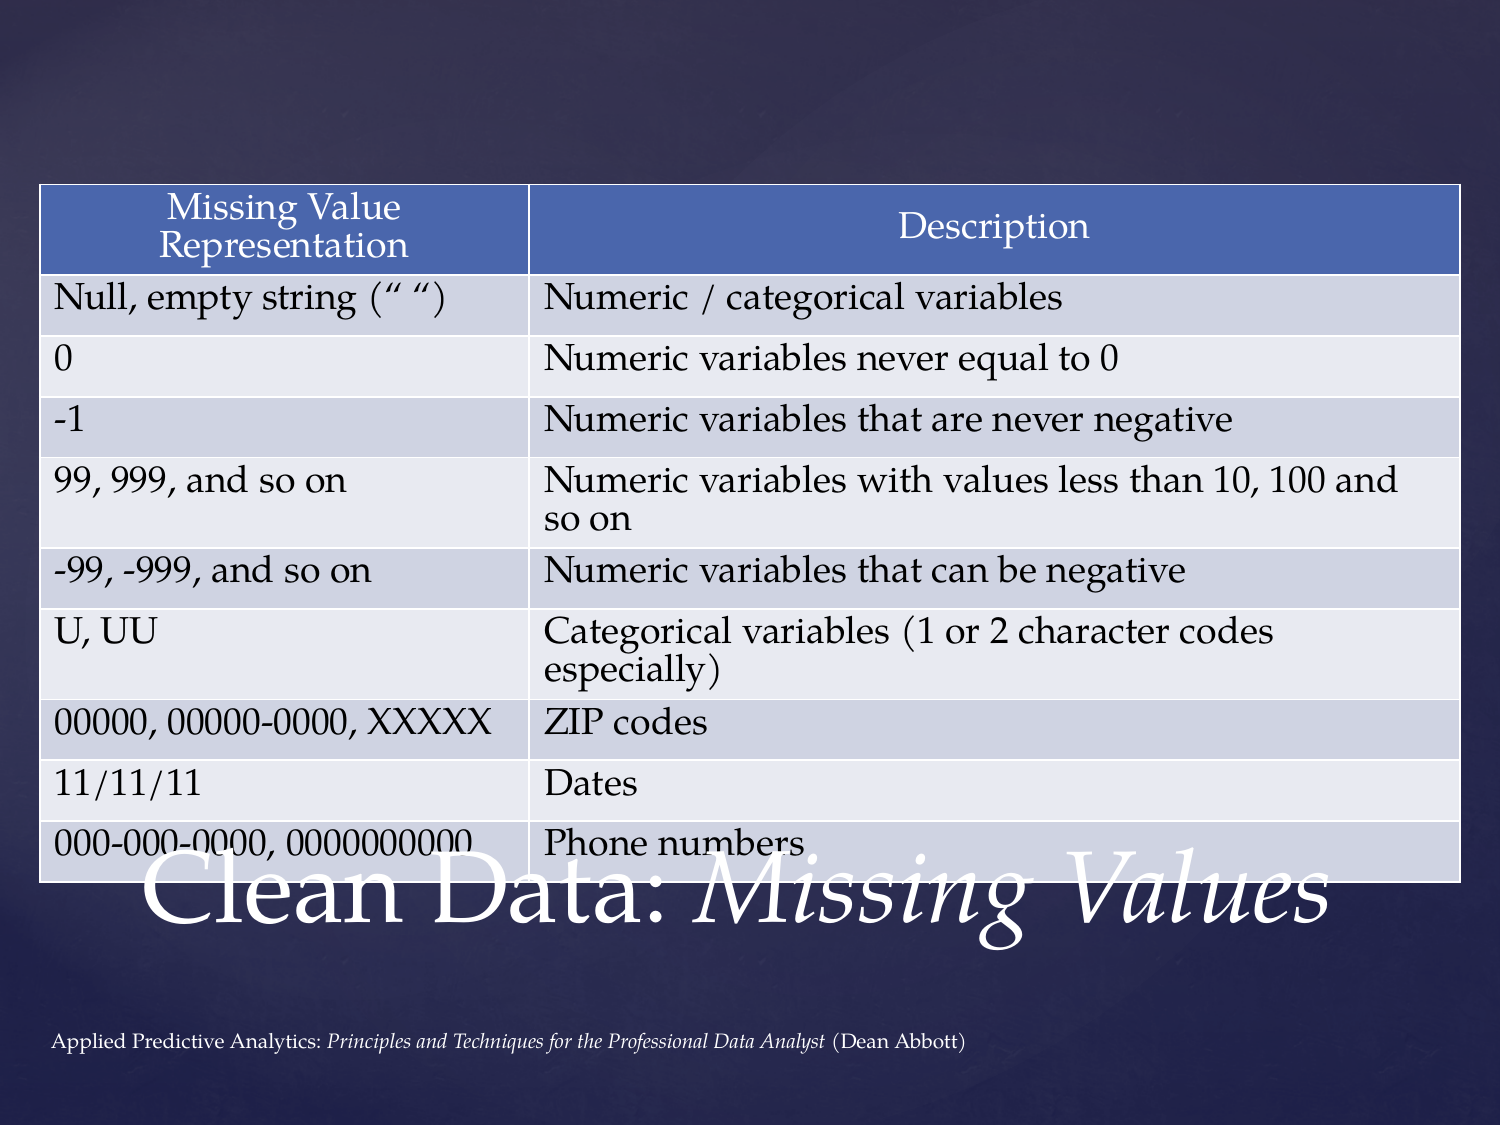

| Missing Value Representation | Description |
| --- | --- |
| Null, empty string (“ “) | Numeric / categorical variables |
| 0 | Numeric variables never equal to 0 |
| -1 | Numeric variables that are never negative |
| 99, 999, and so on | Numeric variables with values less than 10, 100 and so on |
| -99, -999, and so on | Numeric variables that can be negative |
| U, UU | Categorical variables (1 or 2 character codes especially) |
| 00000, 00000-0000, XXXXX | ZIP codes |
| 11/11/11 | Dates |
| 000-000-0000, 0000000000 | Phone numbers |
# Clean Data: Missing Values
Applied Predictive Analytics: Principles and Techniques for the Professional Data Analyst (Dean Abbott)